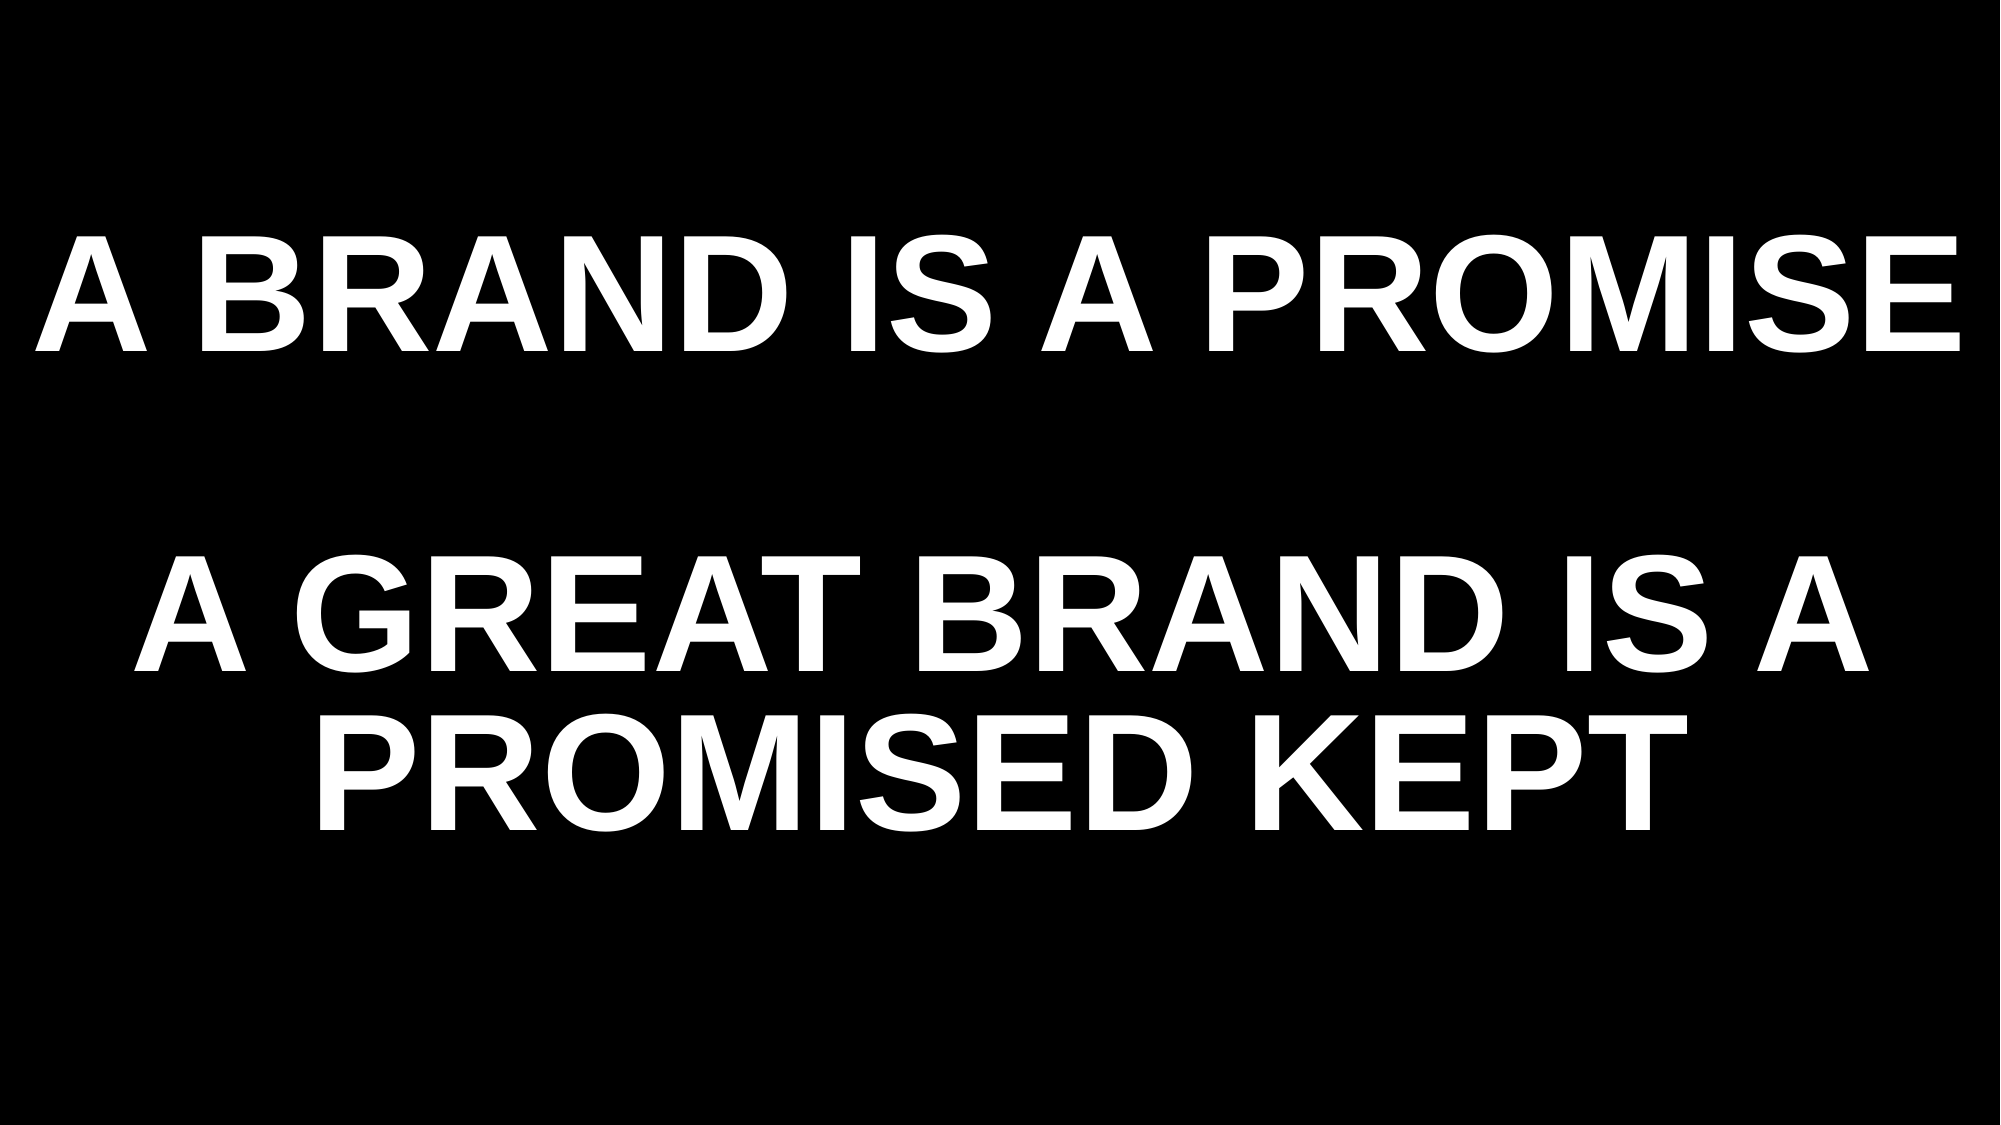

Updated title to avoid “Design Restage” language.

Feel free to edit
A brand is a promise

A great brand is a promised KEPT